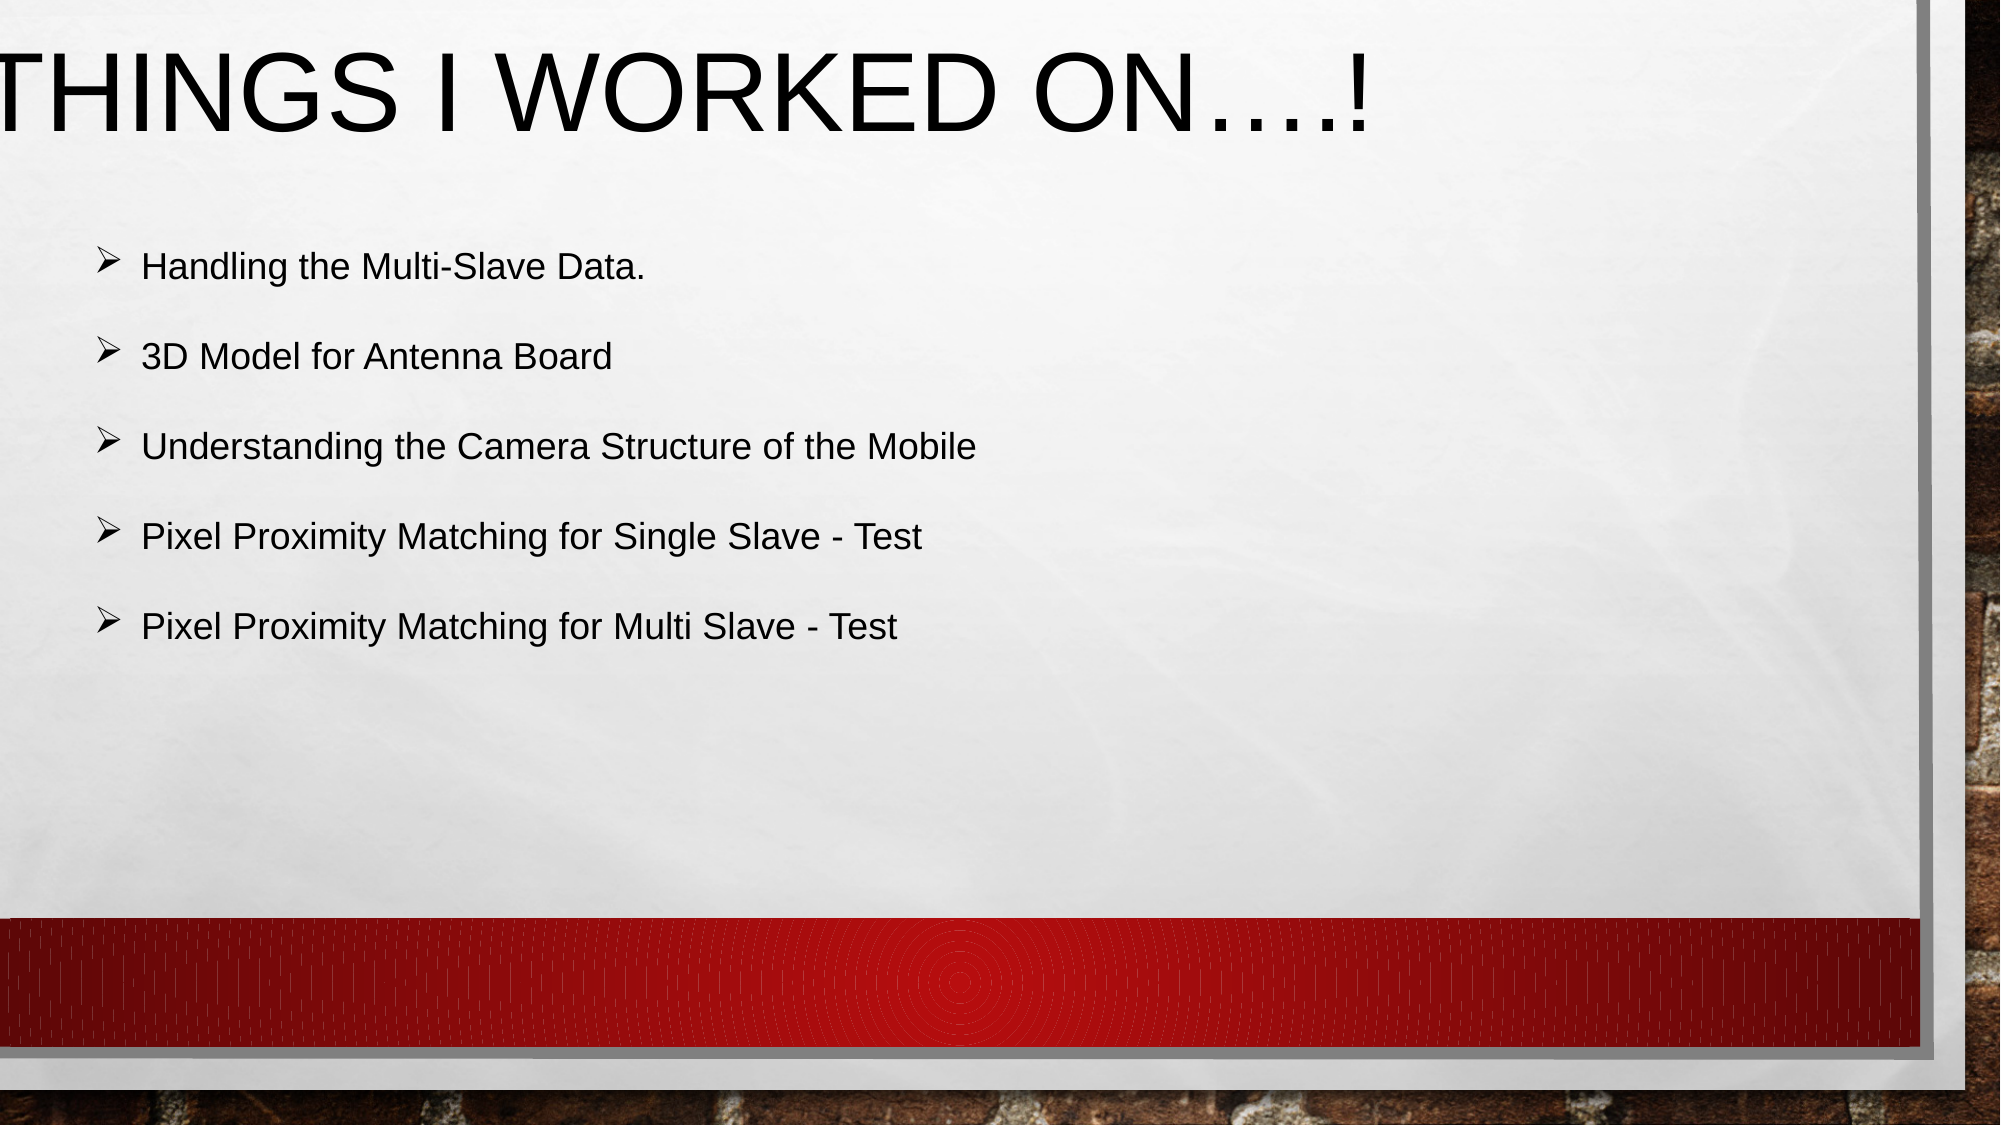

THINGS I WORKED ON….!
Handling the Multi-Slave Data.
3D Model for Antenna Board
Understanding the Camera Structure of the Mobile
Pixel Proximity Matching for Single Slave - Test
Pixel Proximity Matching for Multi Slave - Test